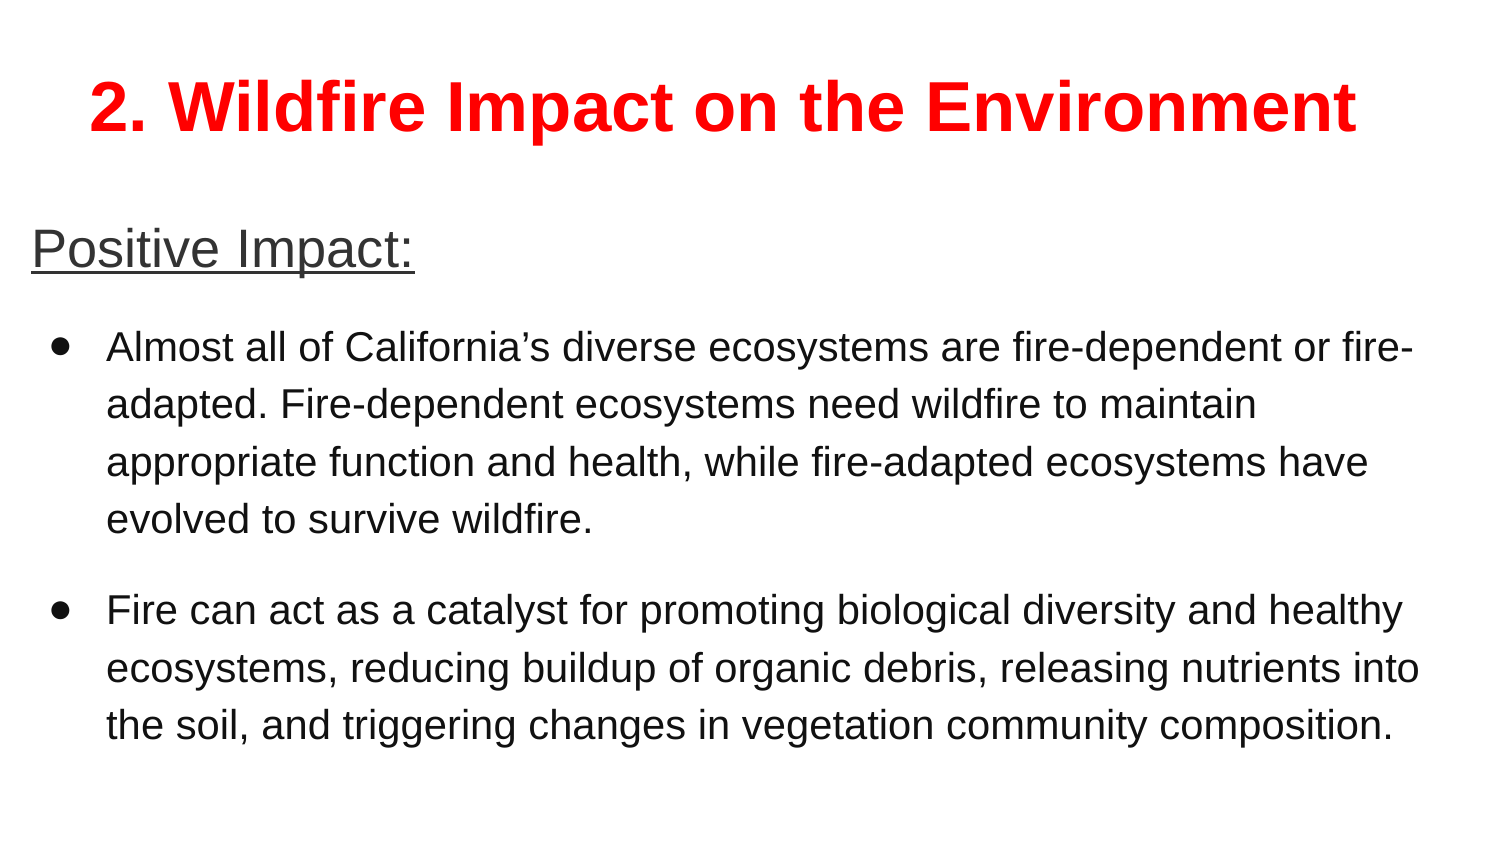

# 2. Wildfire Impact on the Environment
Positive Impact:
Almost all of California’s diverse ecosystems are fire-dependent or fire-adapted. Fire-dependent ecosystems need wildfire to maintain appropriate function and health, while fire-adapted ecosystems have evolved to survive wildfire.
Fire can act as a catalyst for promoting biological diversity and healthy ecosystems, reducing buildup of organic debris, releasing nutrients into the soil, and triggering changes in vegetation community composition.